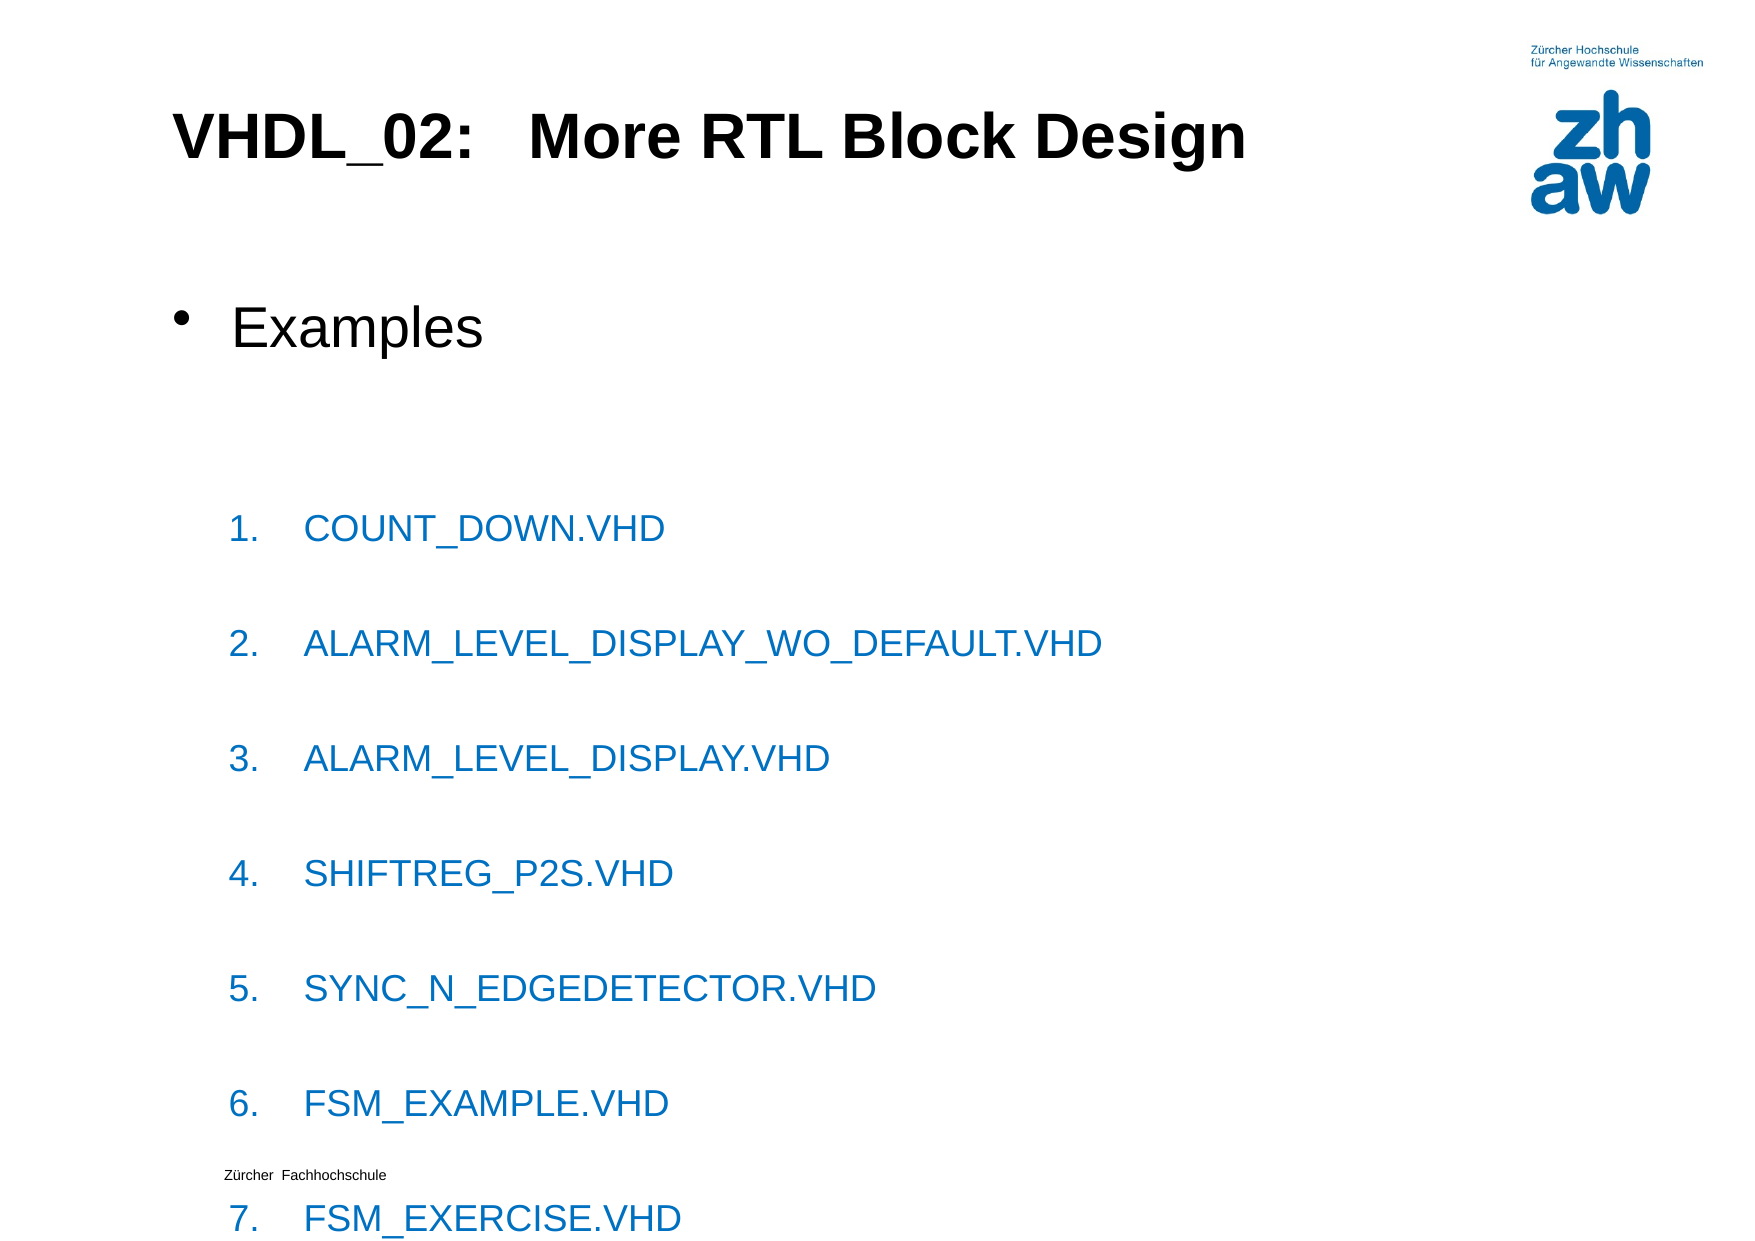

# VHDL_02:   More RTL Block Design
Examples
COUNT_DOWN.VHD
ALARM_LEVEL_DISPLAY_WO_DEFAULT.VHD
ALARM_LEVEL_DISPLAY.VHD
SHIFTREG_P2S.VHD
SYNC_N_EDGEDETECTOR.VHD
FSM_EXAMPLE.VHD
FSM_EXERCISE.VHD